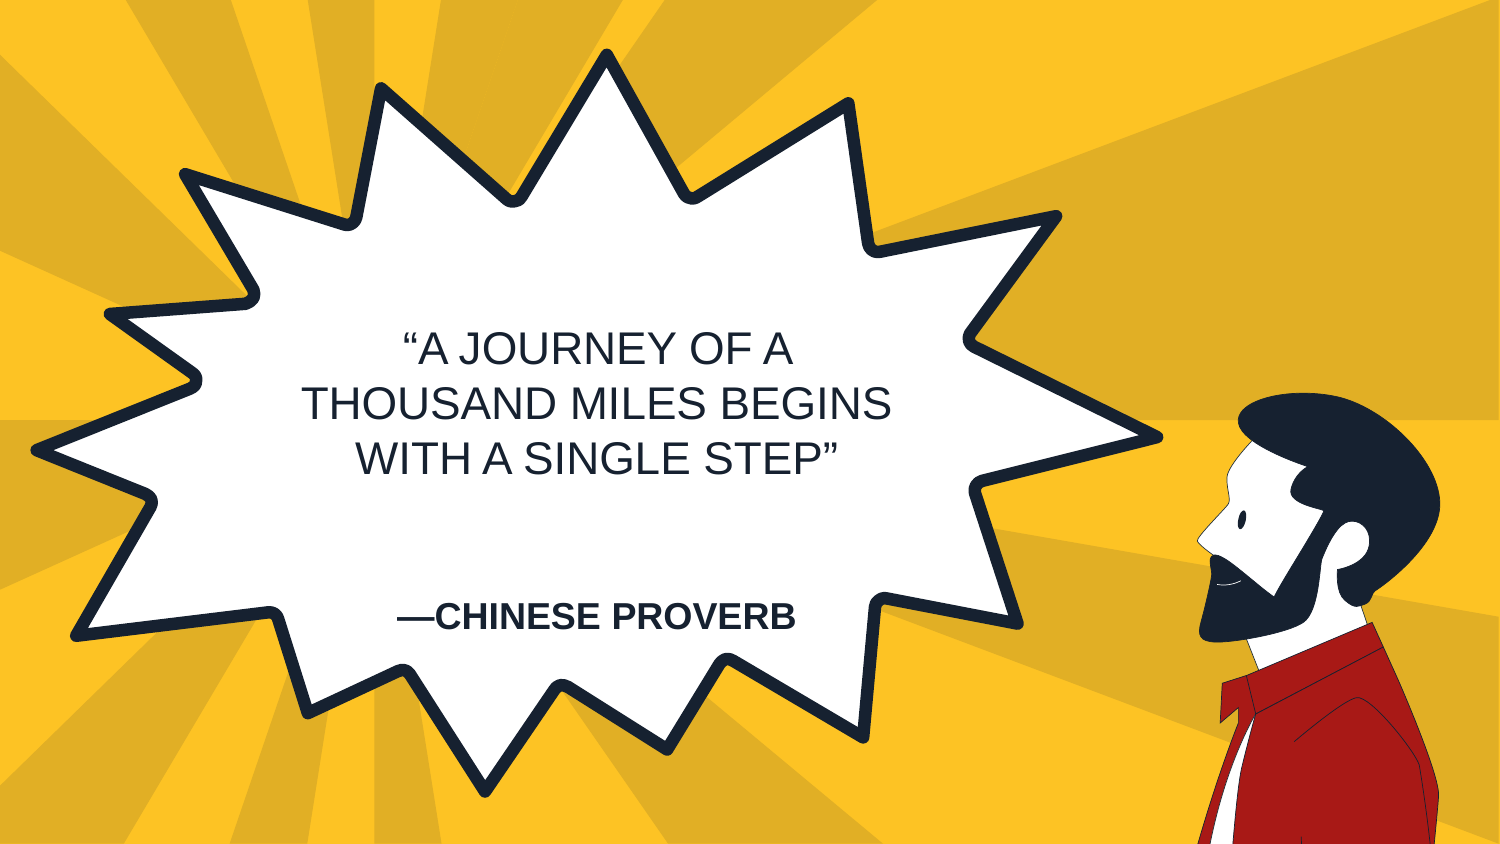

# “A JOURNEY OF A THOUSAND MILES BEGINS WITH A SINGLE STEP”

—CHINESE PROVERB